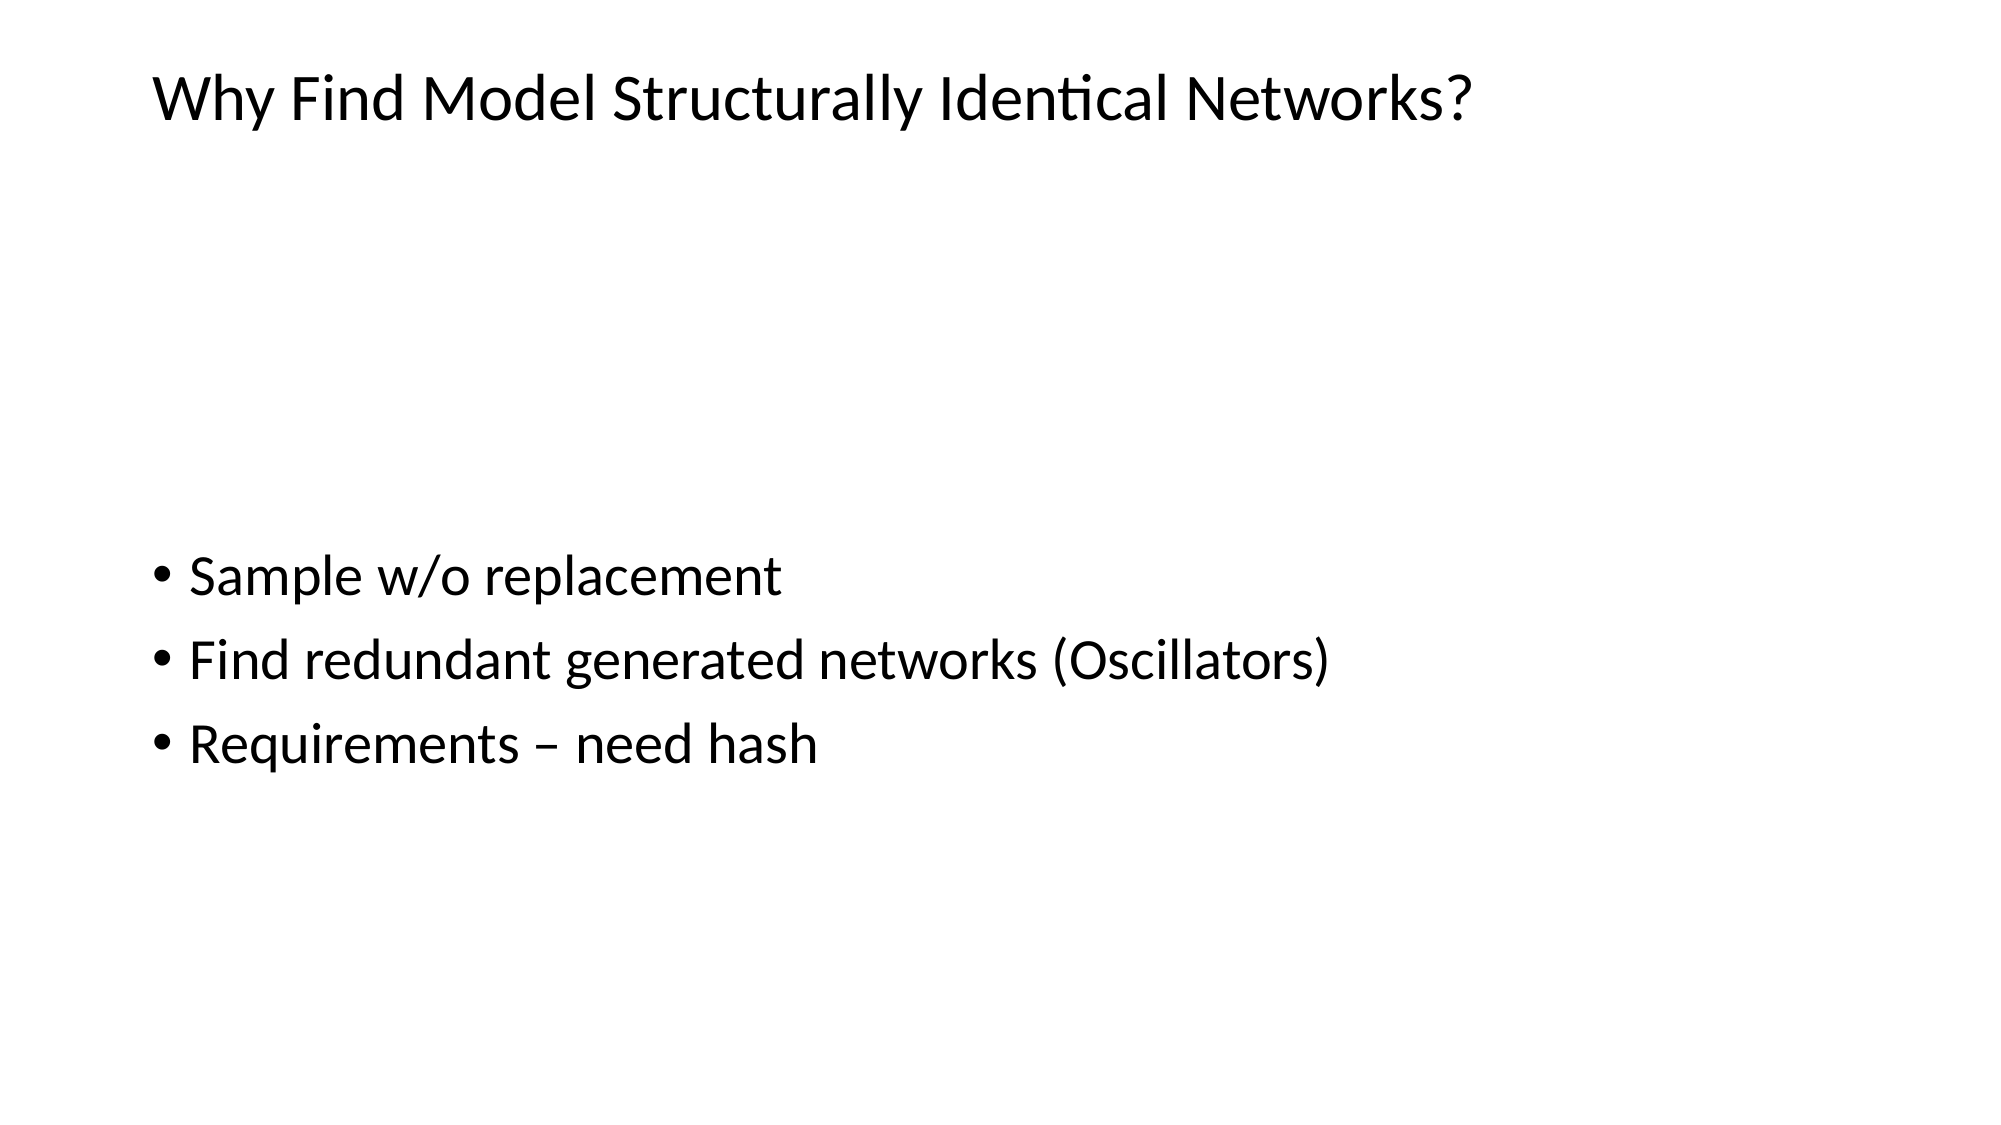

# Why Find Model Structurally Identical Networks?
Sample w/o replacement
Find redundant generated networks (Oscillators)
Requirements – need hash